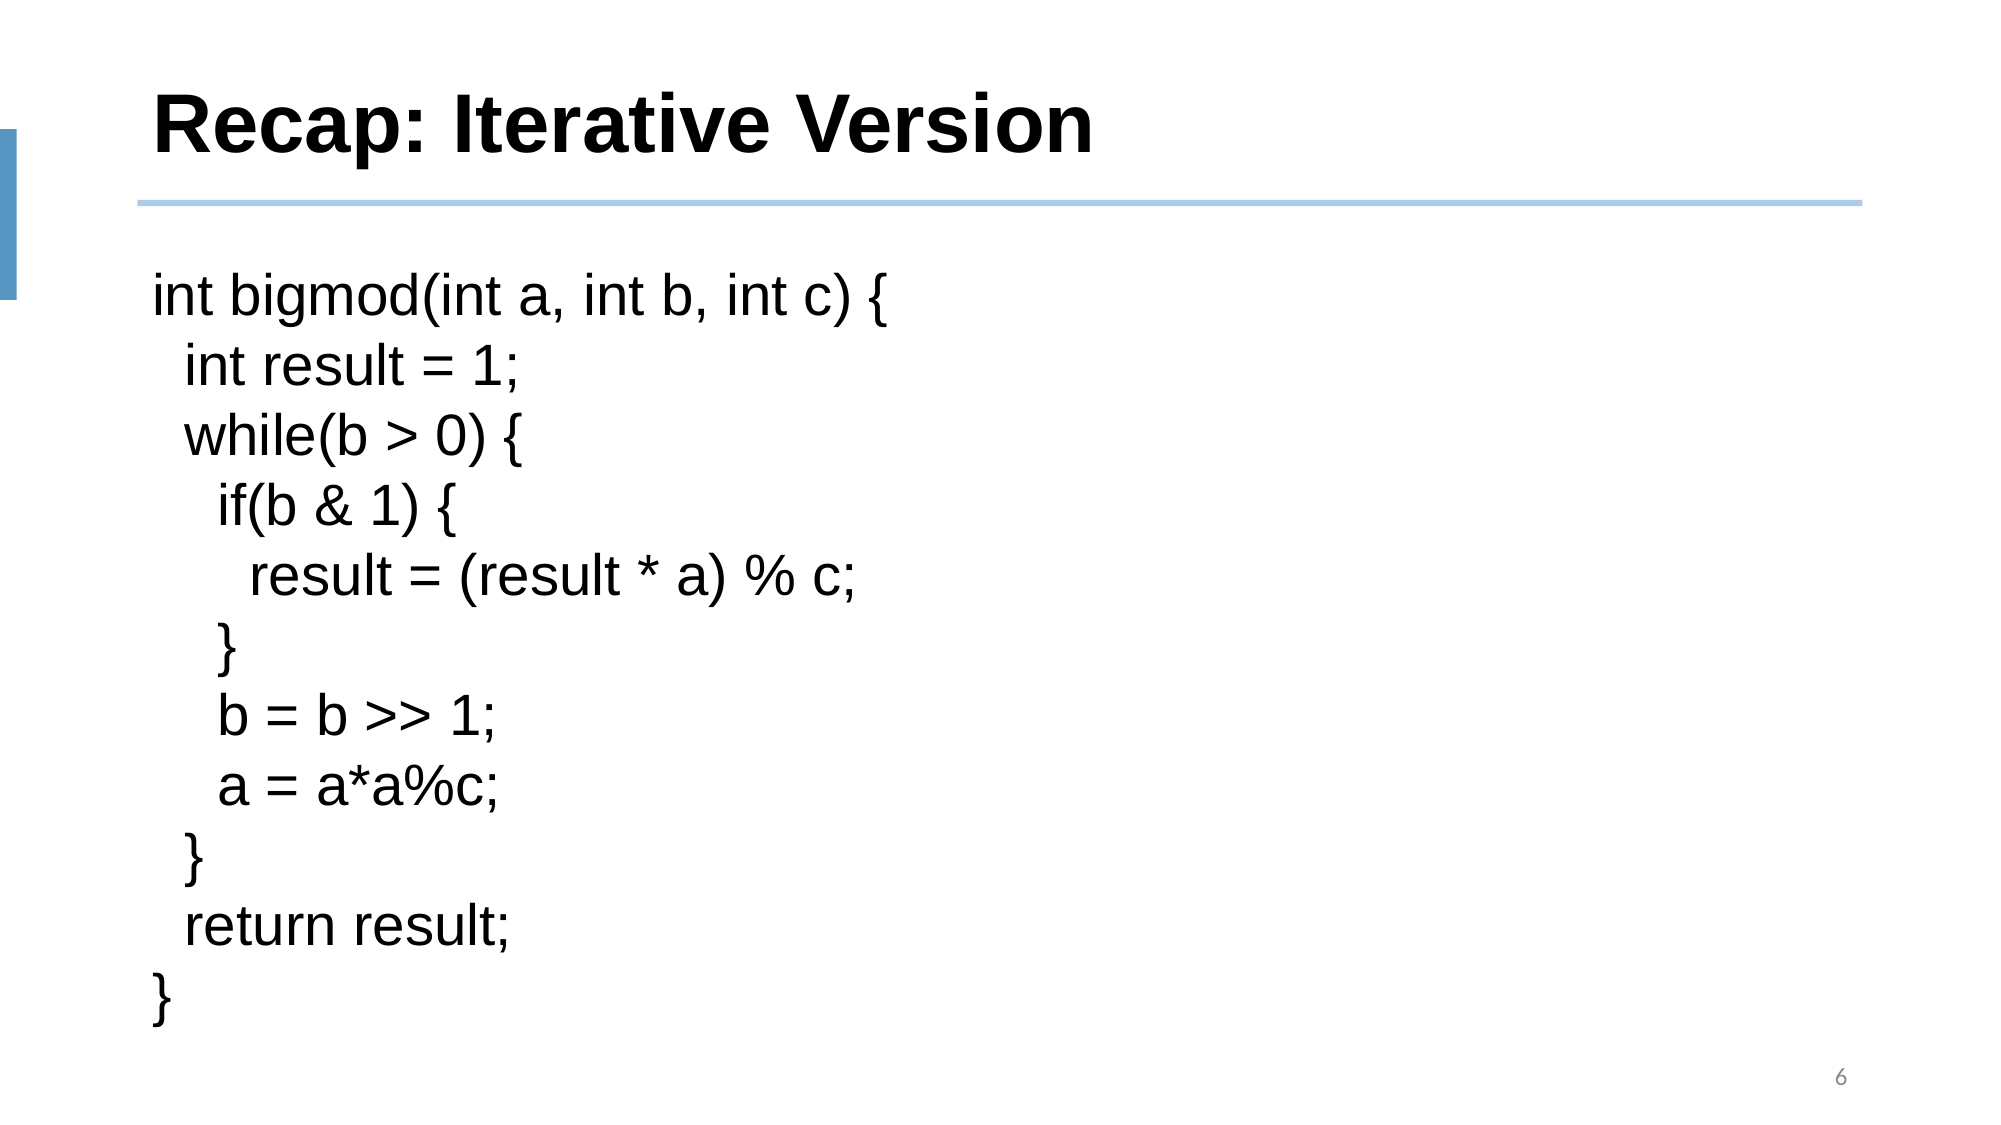

# Recap: Iterative Version
int bigmod(int a, int b, int c) {
  int result = 1;
  while(b > 0) {
    if(b & 1) {
      result = (result * a) % c;
    }
    b = b >> 1;
    a = a*a%c;
  }
  return result;
}
6